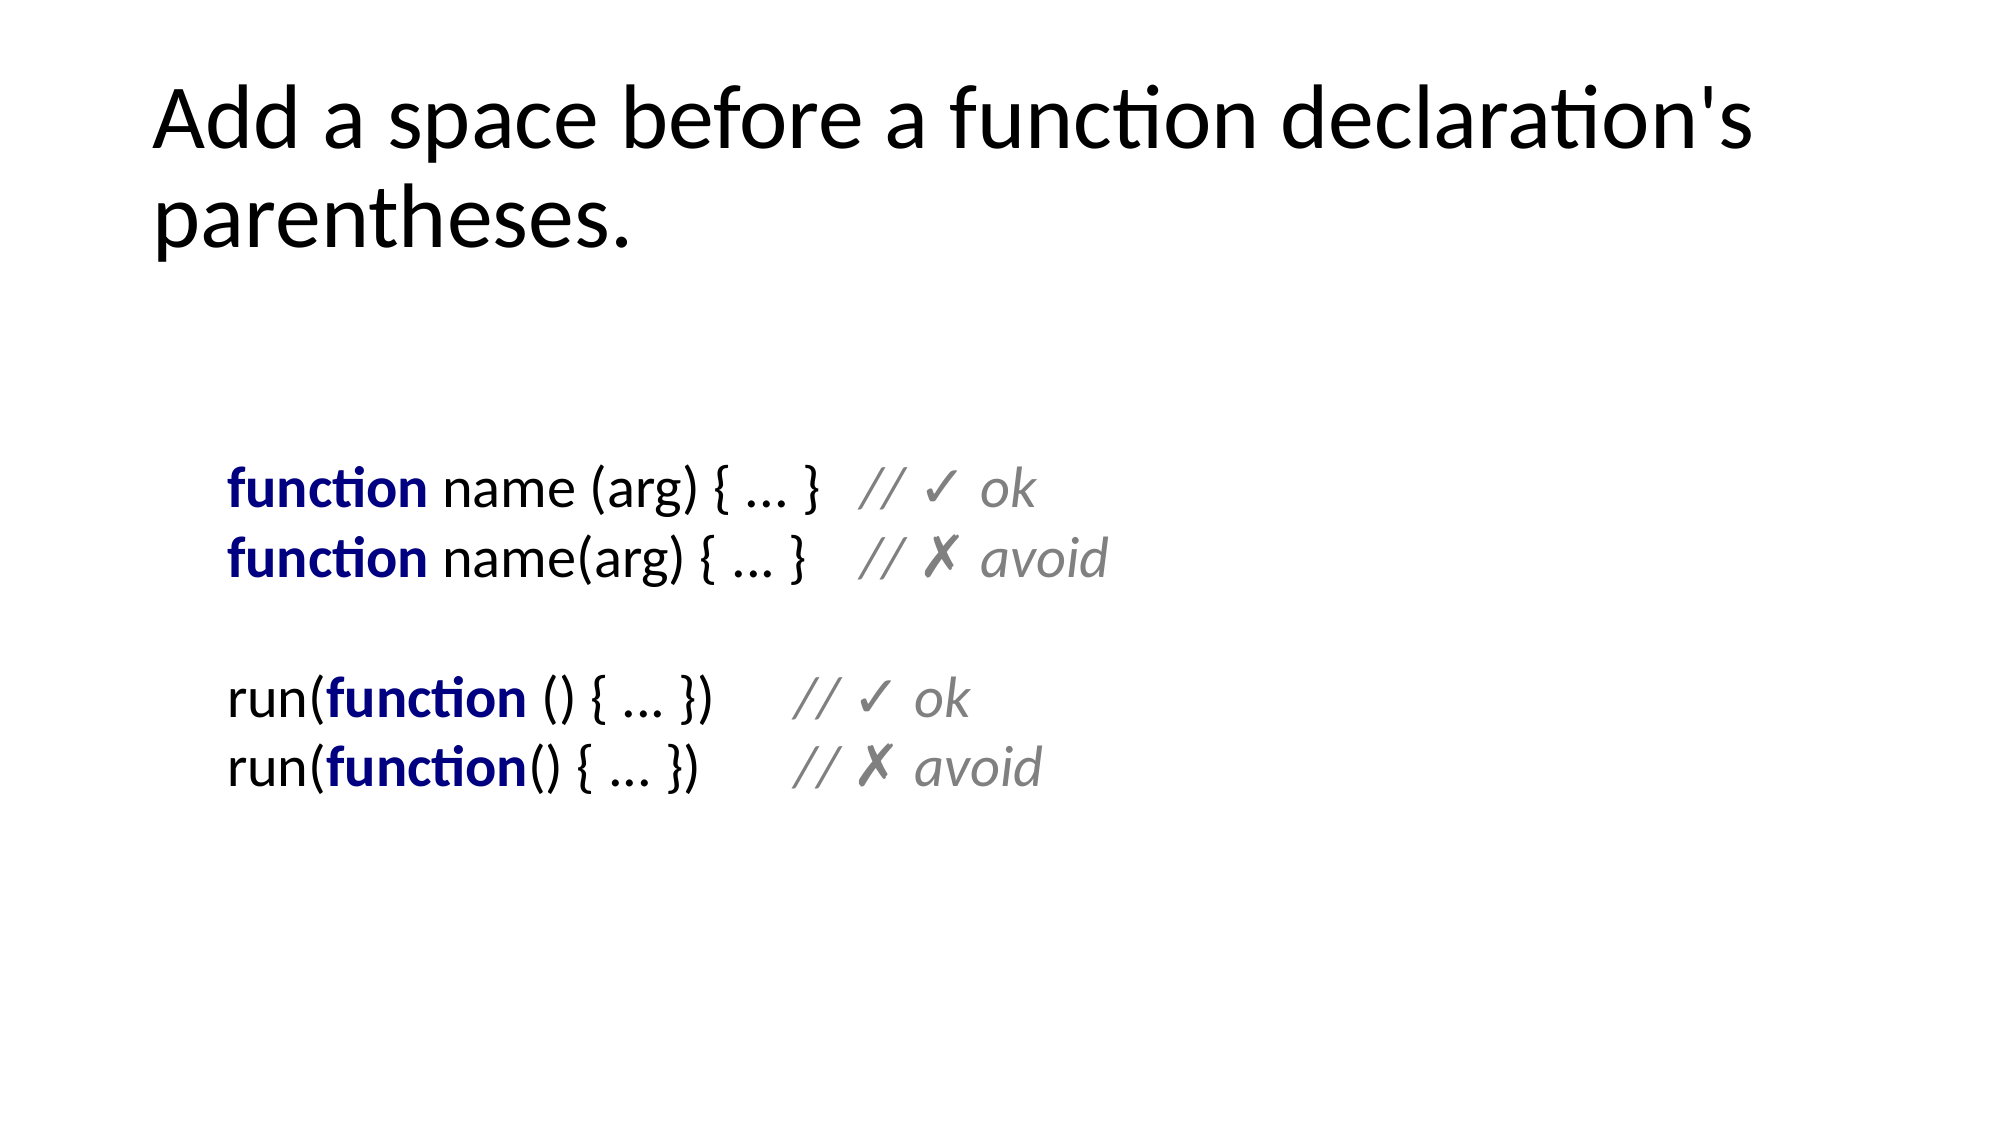

# Add a space before a function declaration's parentheses.
function name (arg) { ... }   // ✓ ok
function name(arg) { ... }    // ✗ avoid
run(function () { ... })      // ✓ ok
run(function() { ... })       // ✗ avoid